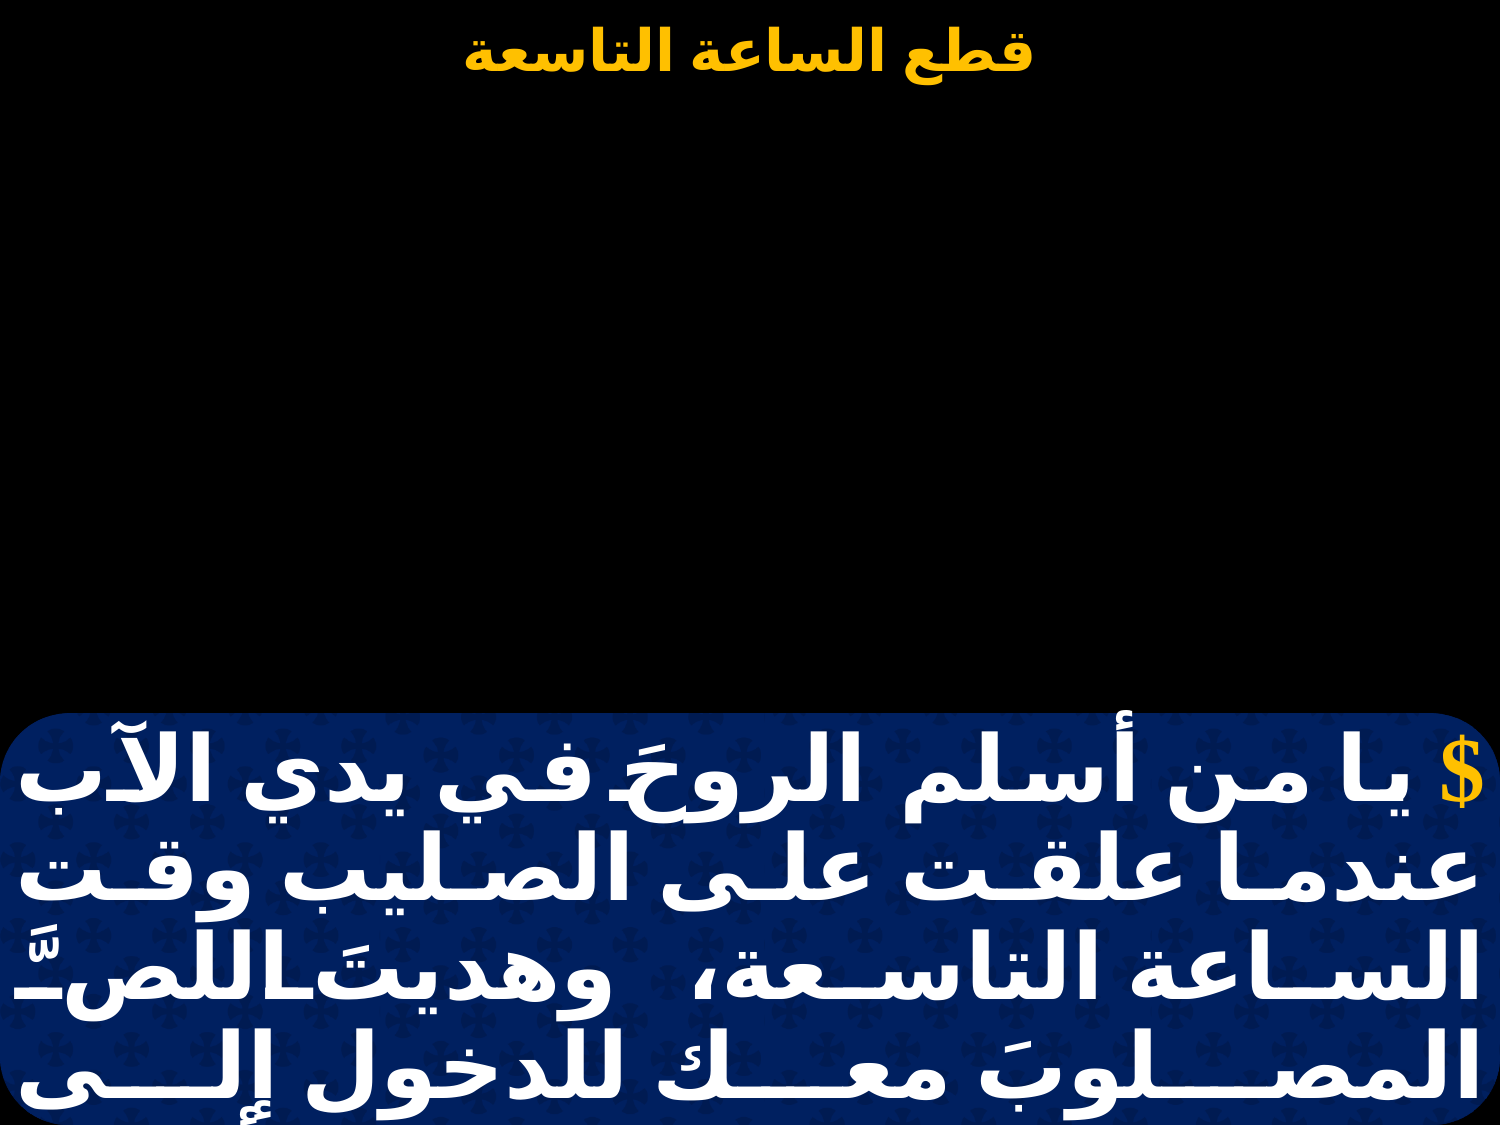

#
$ يا من أسلم الروحَ في يدي الآب عندما علقت على الصليب وقت الساعة التاسعة، وهديتَ اللصَّ المصلوبَ معك للدخول إلى الفردوس، لا تغفل عني أيها الصالح ولا ترذلني أنا الضال، بل قدس نفسي